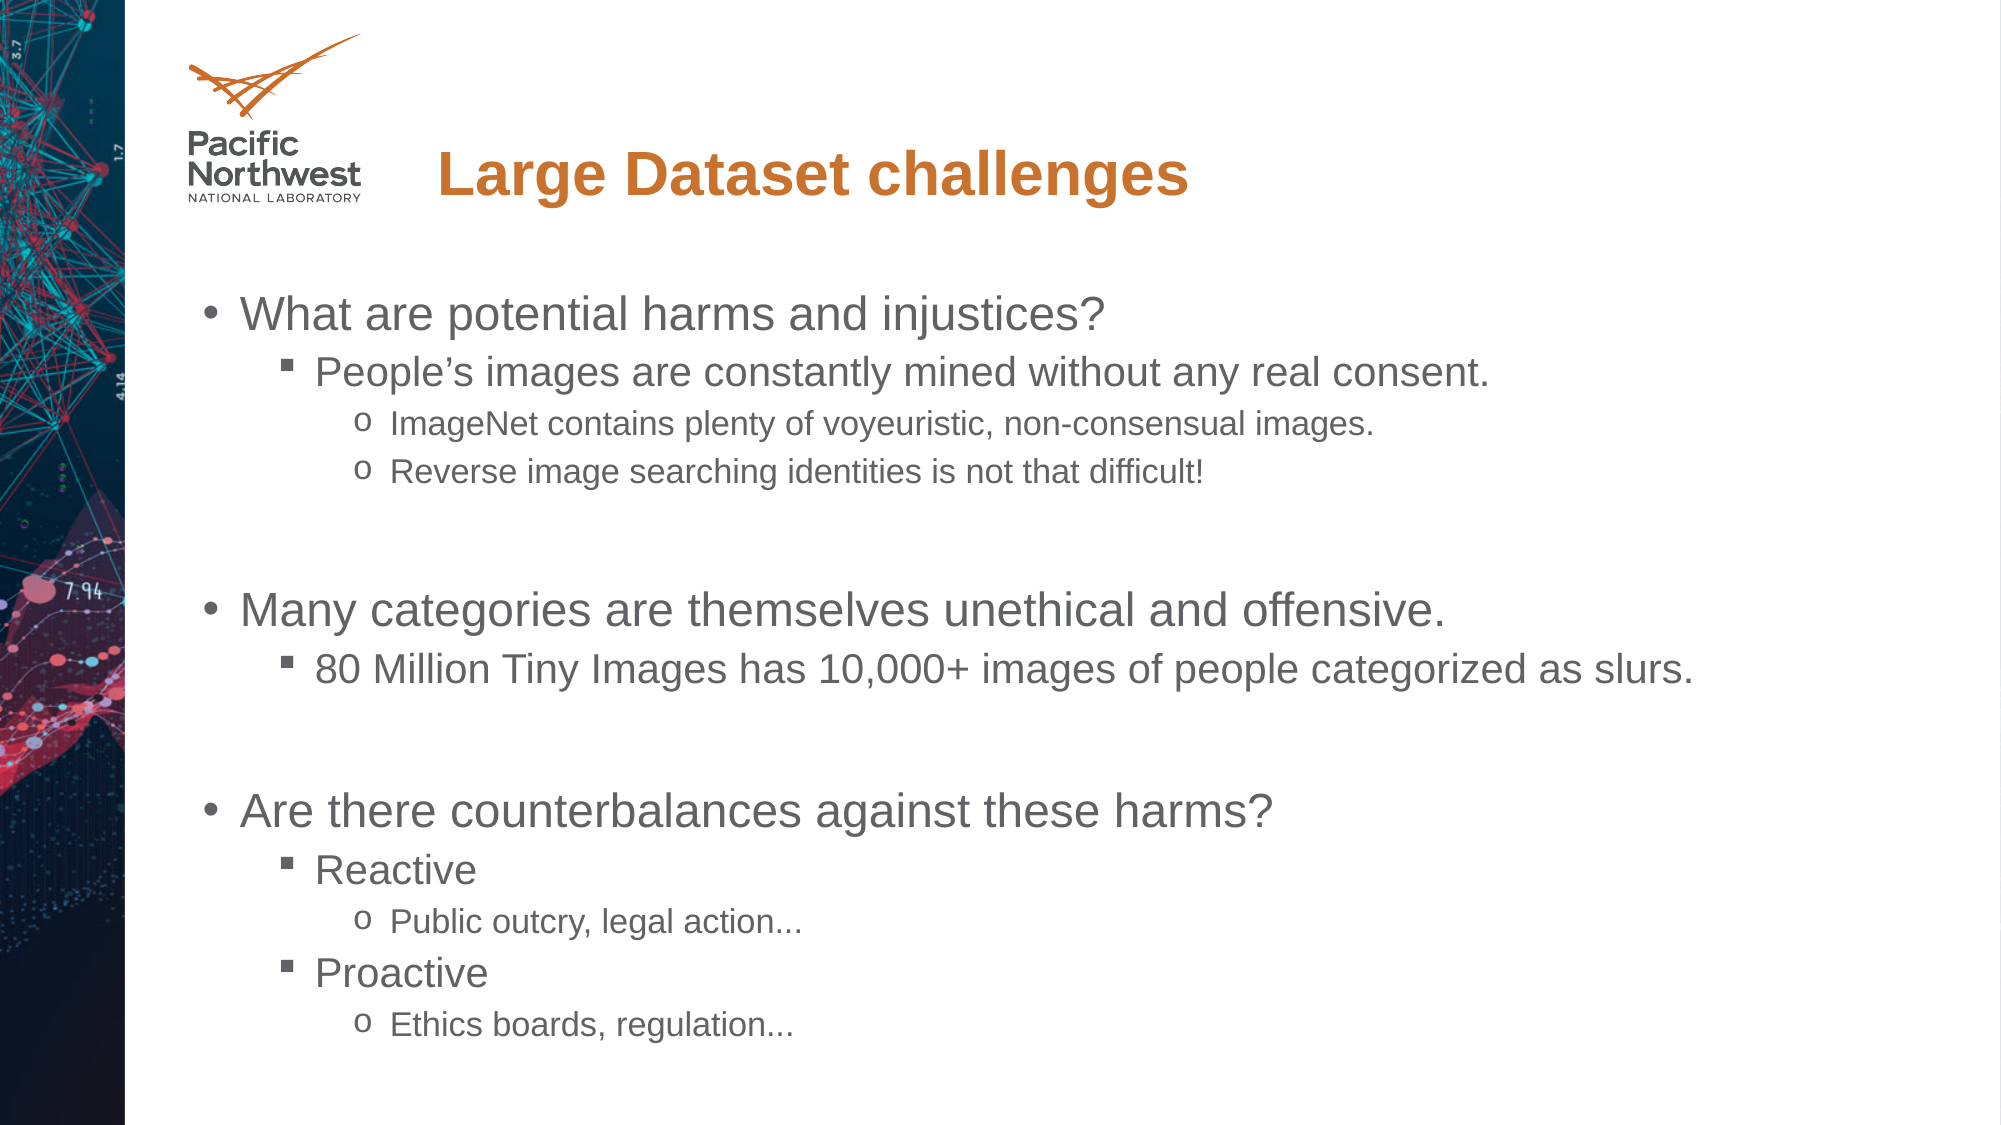

# Large Dataset challenges
What are potential harms and injustices?
People’s images are constantly mined without any real consent.
ImageNet contains plenty of voyeuristic, non-consensual images.
Reverse image searching identities is not that difficult!

Many categories are themselves unethical and offensive.
80 Million Tiny Images has 10,000+ images of people categorized as slurs.

Are there counterbalances against these harms?
Reactive
Public outcry, legal action...
Proactive
Ethics boards, regulation...